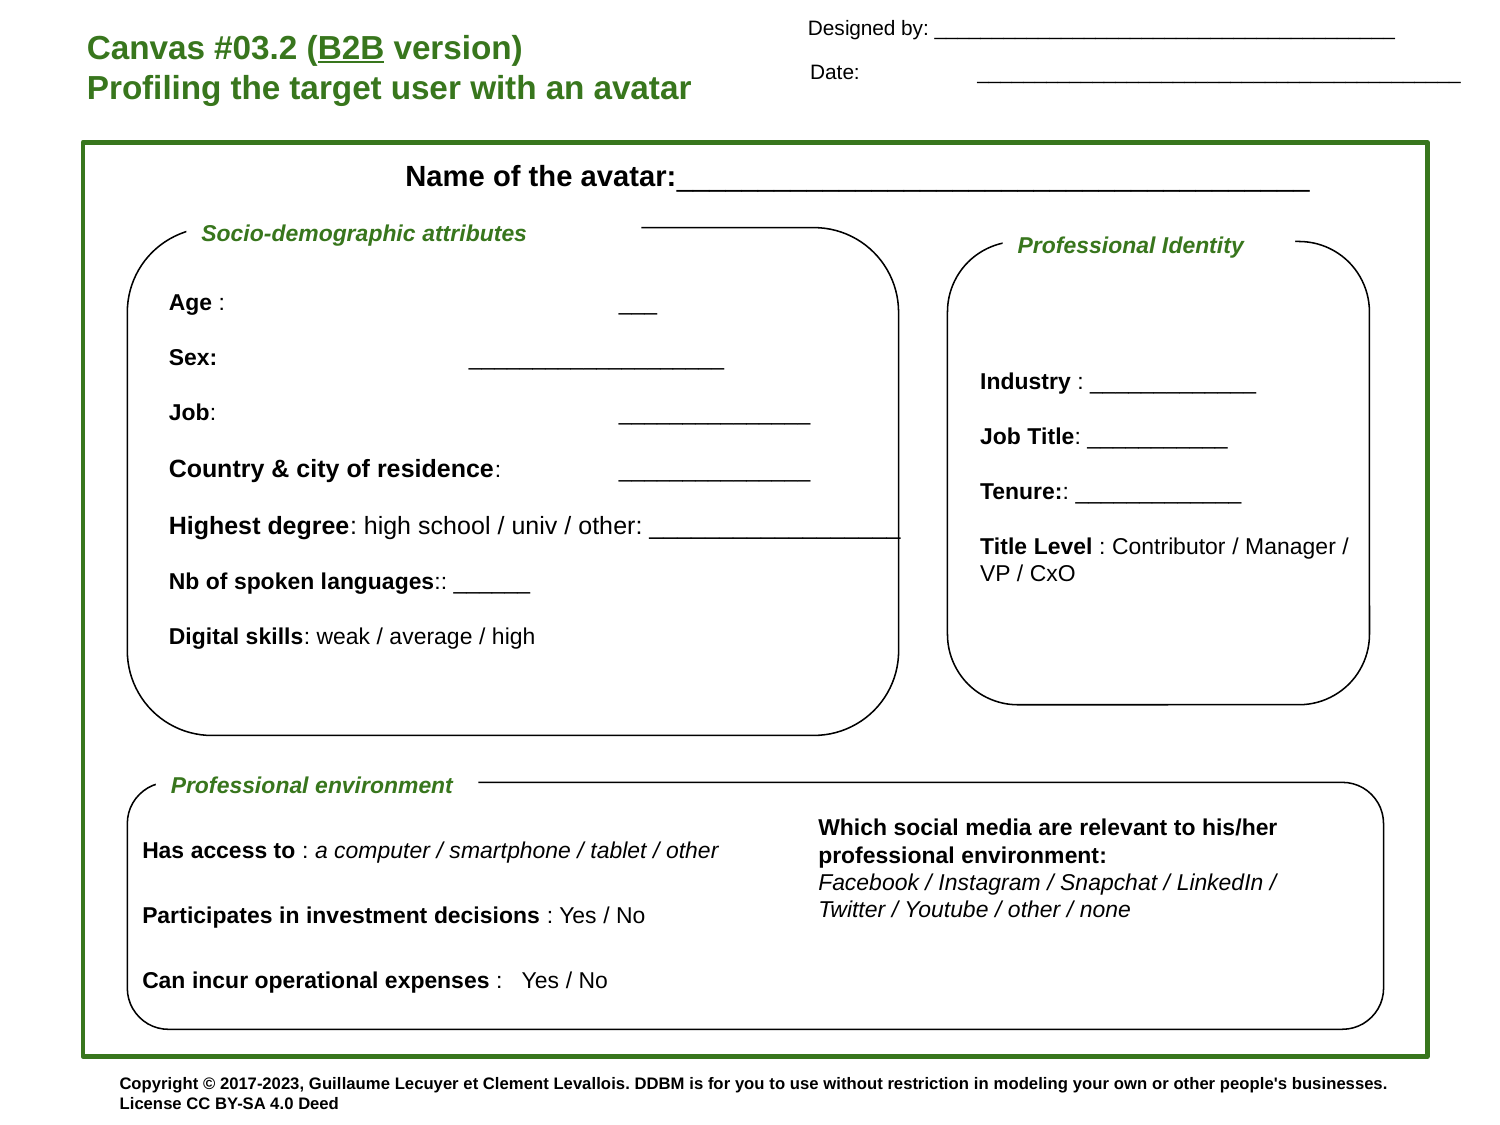

Designed by: ________________________________________
Canvas #03.2 (B2B version)
Profiling the target user with an avatar

Date: 	   __________________________________________

Name of the avatar:_______________________________________
Socio-demographic attributes

Professional Identity

Age : 			___

Sex:		____________________

Job: 	 		_______________

Country & city of residence: 	_______________

Highest degree: high school / univ / other: __________________

Nb of spoken languages:: ______

Digital skills: weak / average / high
Industry : _____________

Job Title: ___________

Tenure:: _____________

Title Level : Contributor / Manager / VP / CxO
Professional environment

Which social media are relevant to his/her professional environment:
Facebook / Instagram / Snapchat / LinkedIn / Twitter / Youtube / other / none
Has access to : a computer / smartphone / tablet / other
Participates in investment decisions : Yes / No
Can incur operational expenses :   Yes / No
Copyright © 2017-2023, Guillaume Lecuyer et Clement Levallois. DDBM is for you to use without restriction in modeling your own or other people's businesses. License CC BY-SA 4.0 Deed